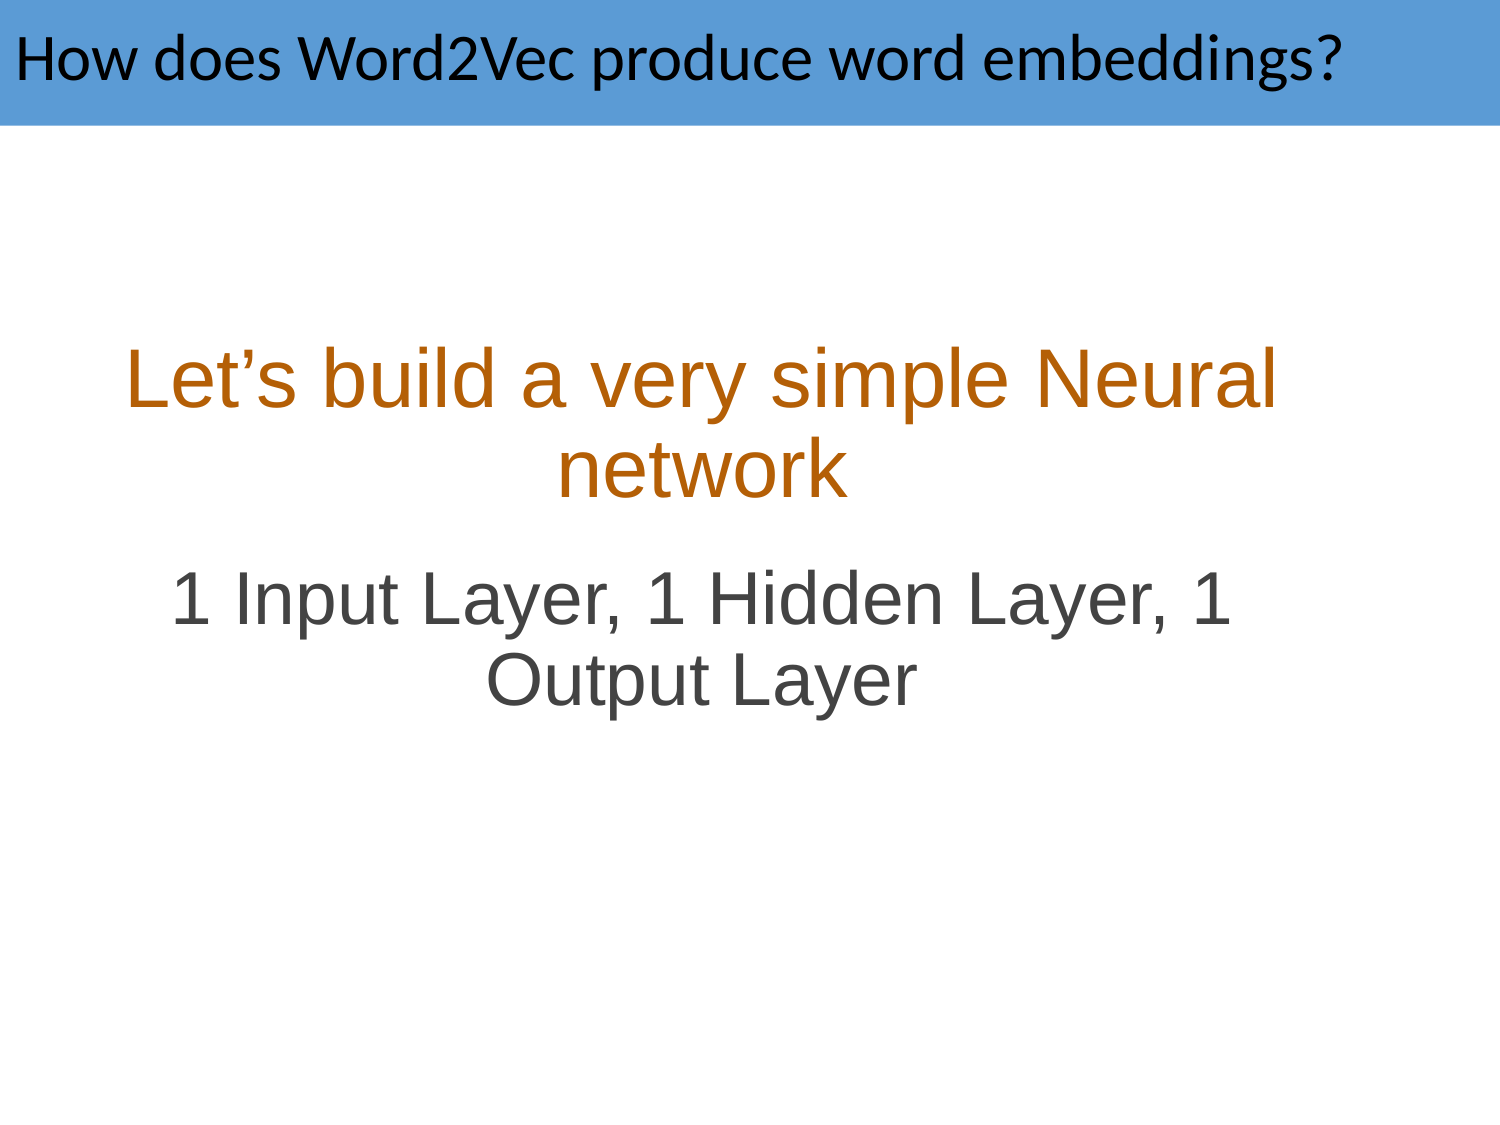

# How does Word2Vec produce word embeddings?
Let’s build a very simple Neural network
1 Input Layer, 1 Hidden Layer, 1 Output Layer